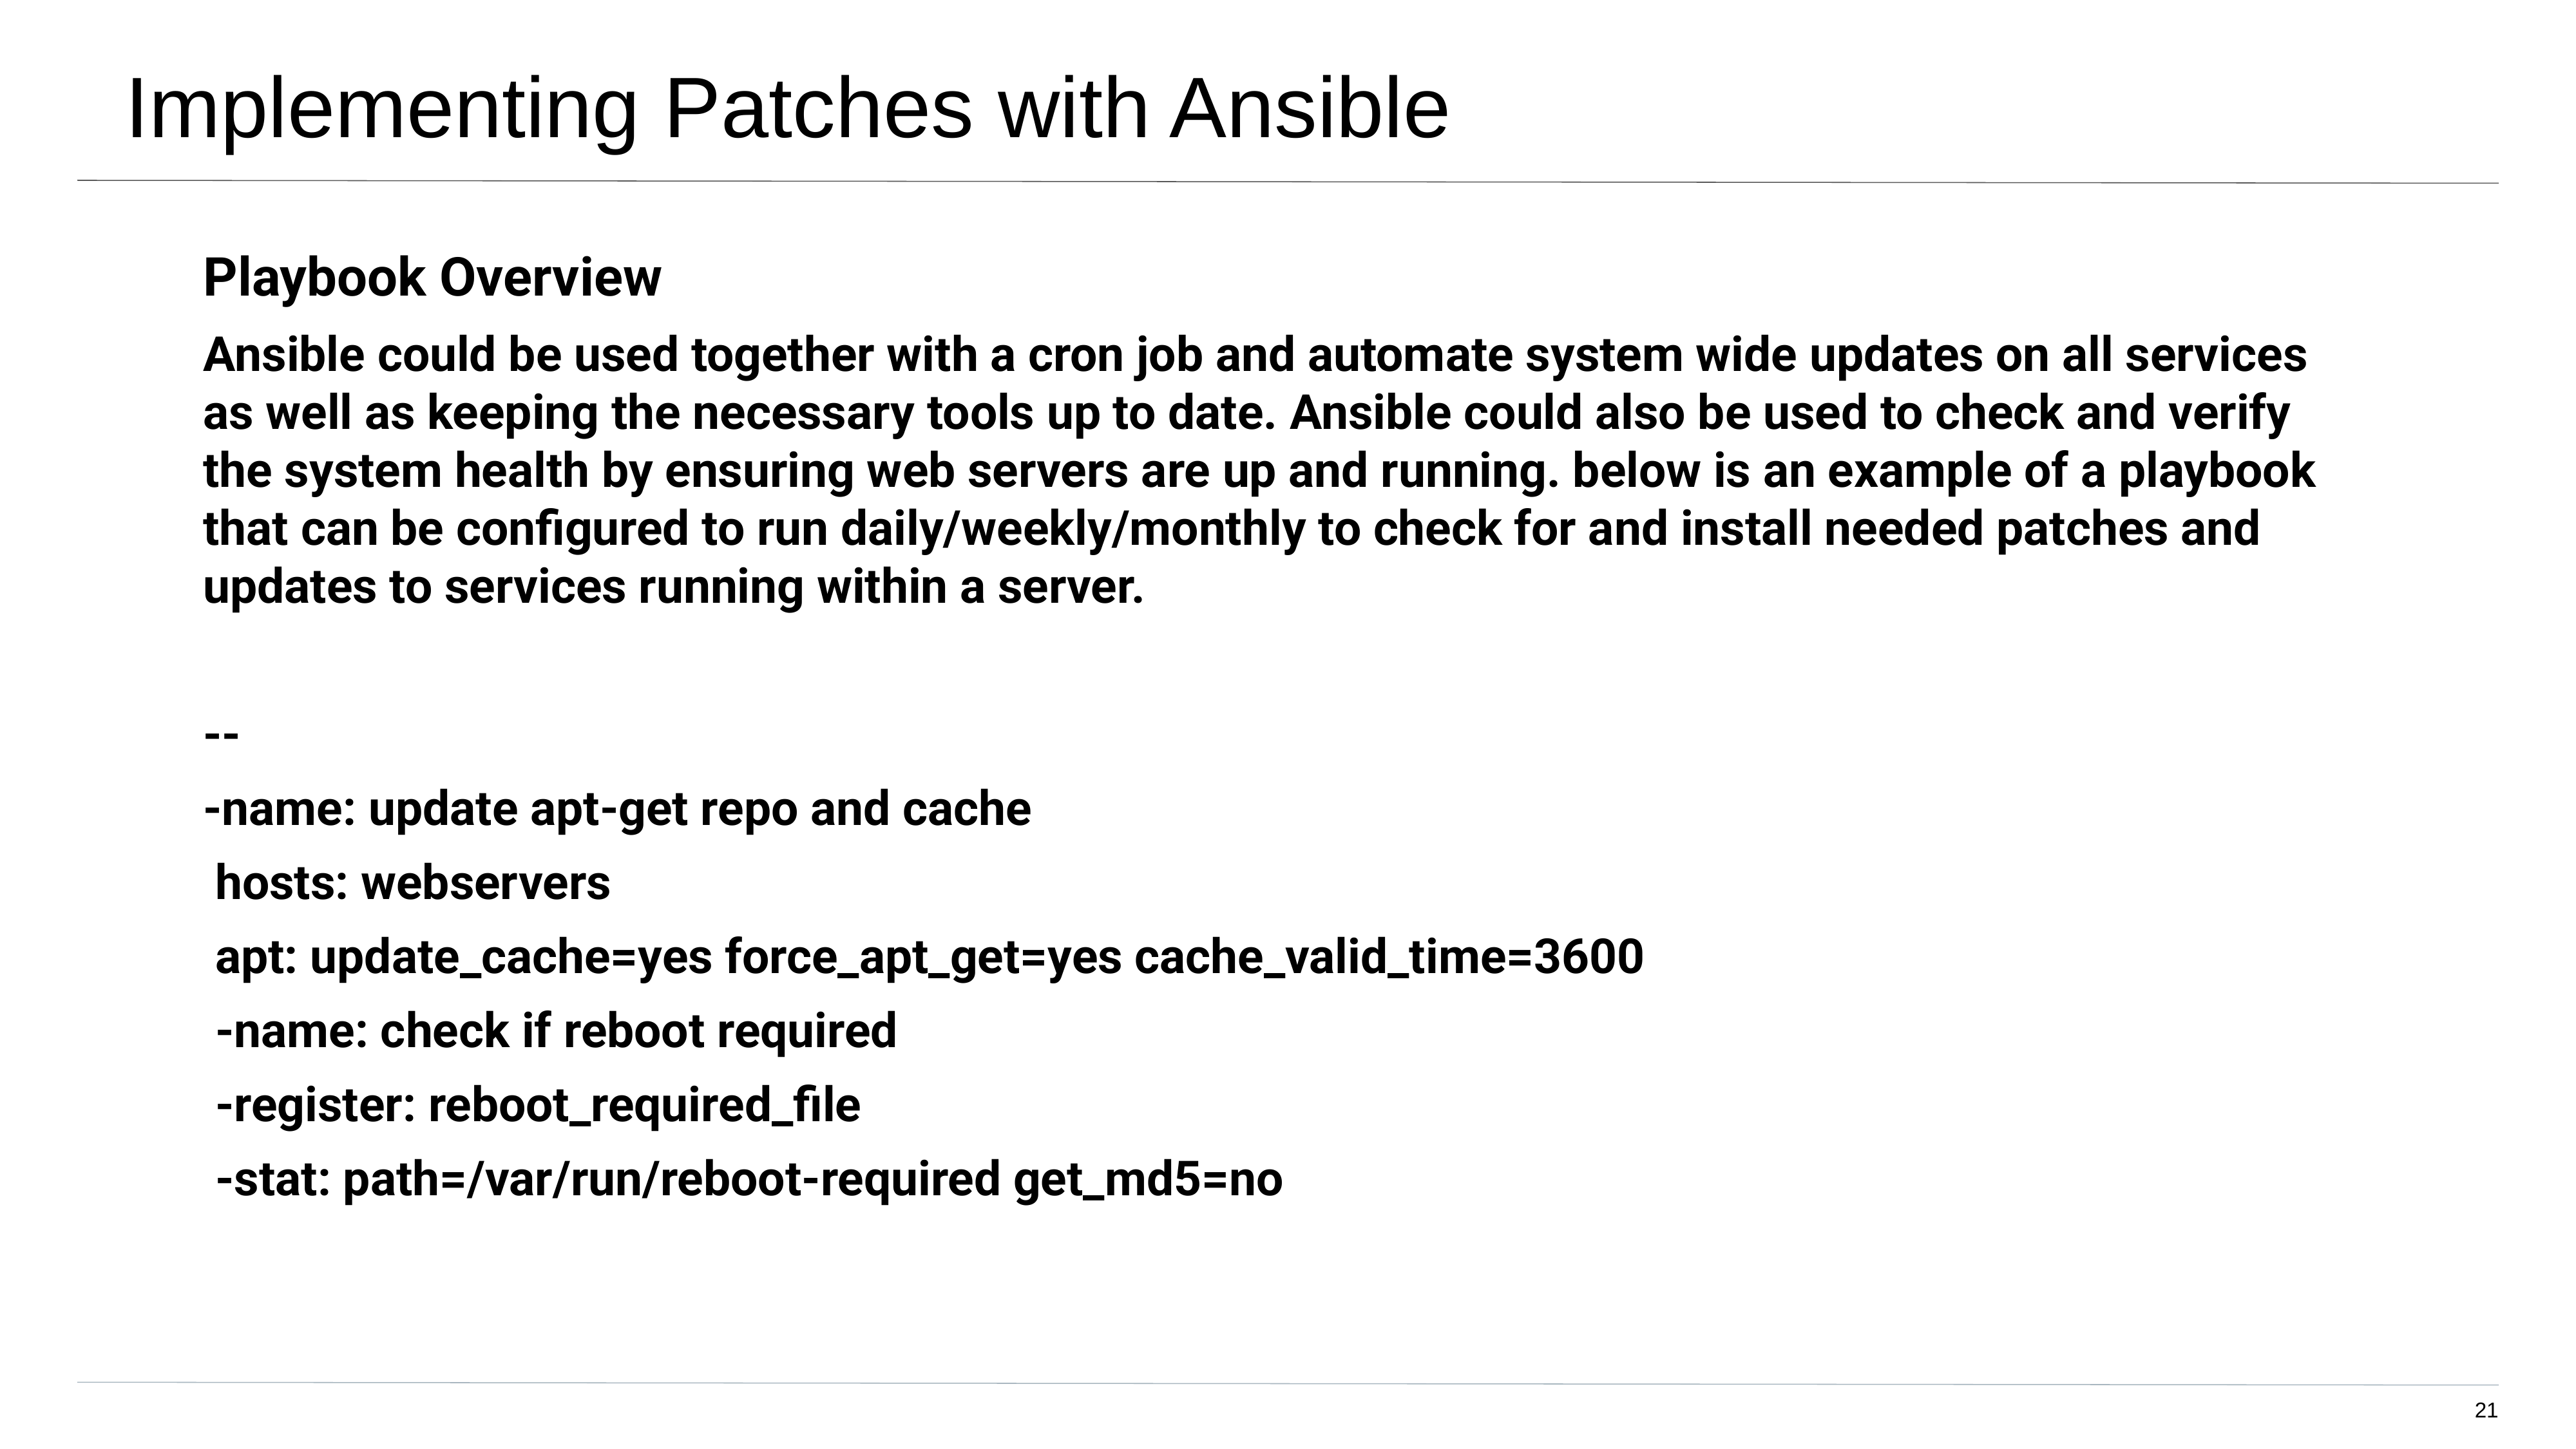

# Implementing Patches with Ansible
Playbook Overview
Ansible could be used together with a cron job and automate system wide updates on all services as well as keeping the necessary tools up to date. Ansible could also be used to check and verify the system health by ensuring web servers are up and running. below is an example of a playbook that can be configured to run daily/weekly/monthly to check for and install needed patches and updates to services running within a server.

--
-name: update apt-get repo and cache
 hosts: webservers
 apt: update_cache=yes force_apt_get=yes cache_valid_time=3600
 -name: check if reboot required
 -register: reboot_required_file
 -stat: path=/var/run/reboot-required get_md5=no
21